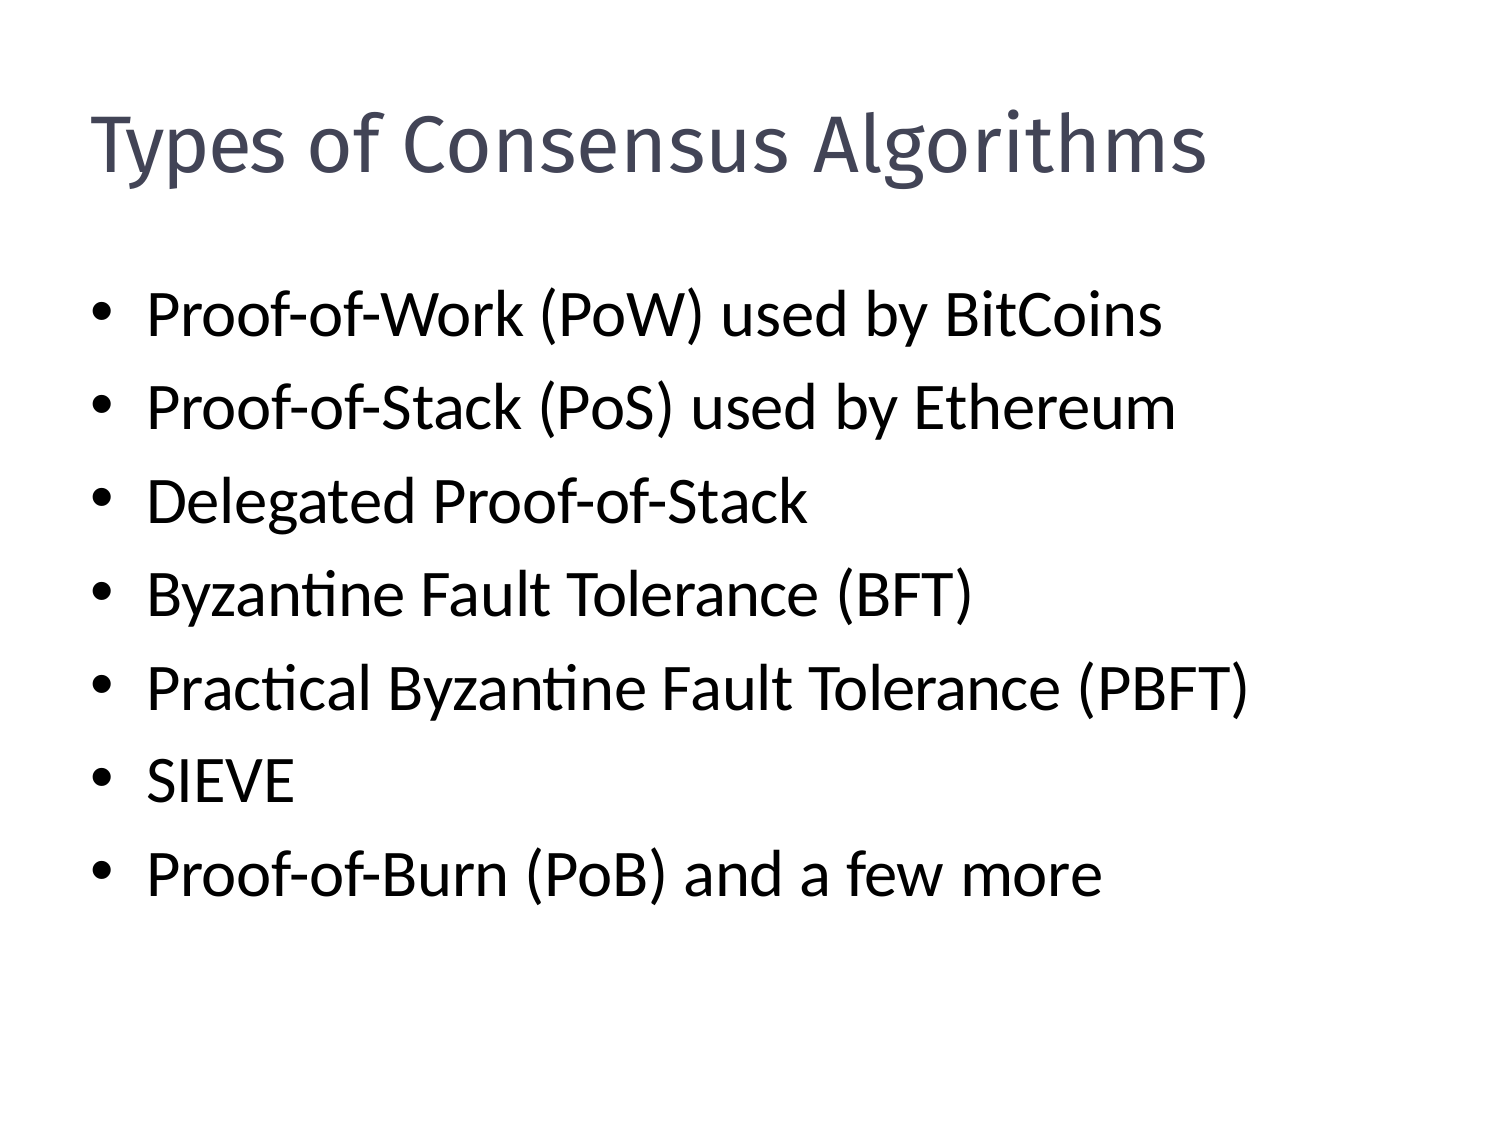

# Types of Consensus Algorithms
Proof-of-Work (PoW) used by BitCoins
Proof-of-Stack (PoS) used by Ethereum
Delegated Proof-of-Stack
Byzantine Fault Tolerance (BFT)
Practical Byzantine Fault Tolerance (PBFT)
SIEVE
Proof-of-Burn (PoB) and a few more